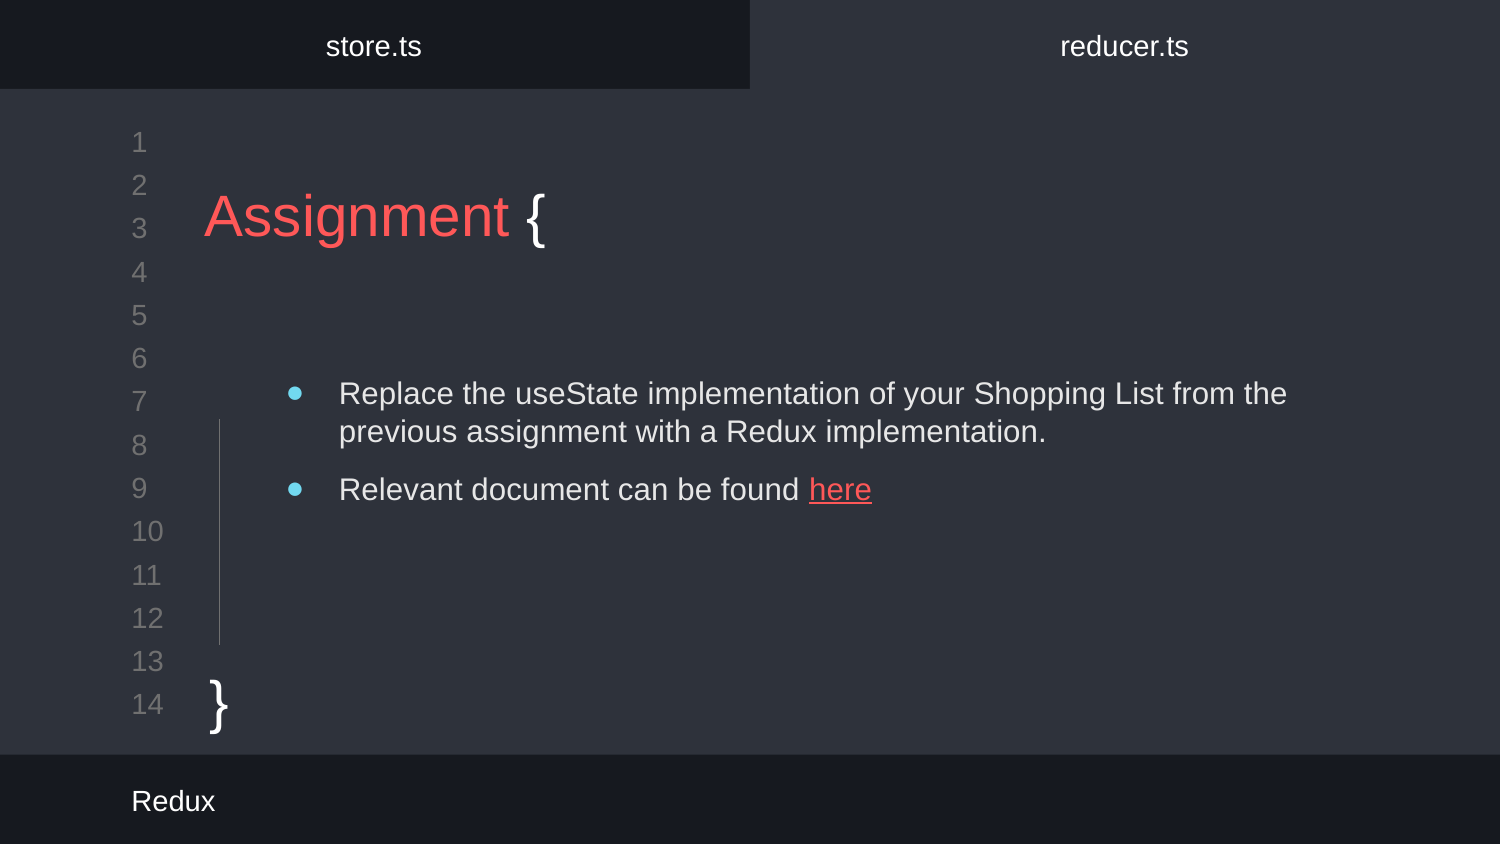

store.ts
reducer.ts
# Assignment {
Replace the useState implementation of your Shopping List from the previous assignment with a Redux implementation.
Relevant document can be found here

}
Redux